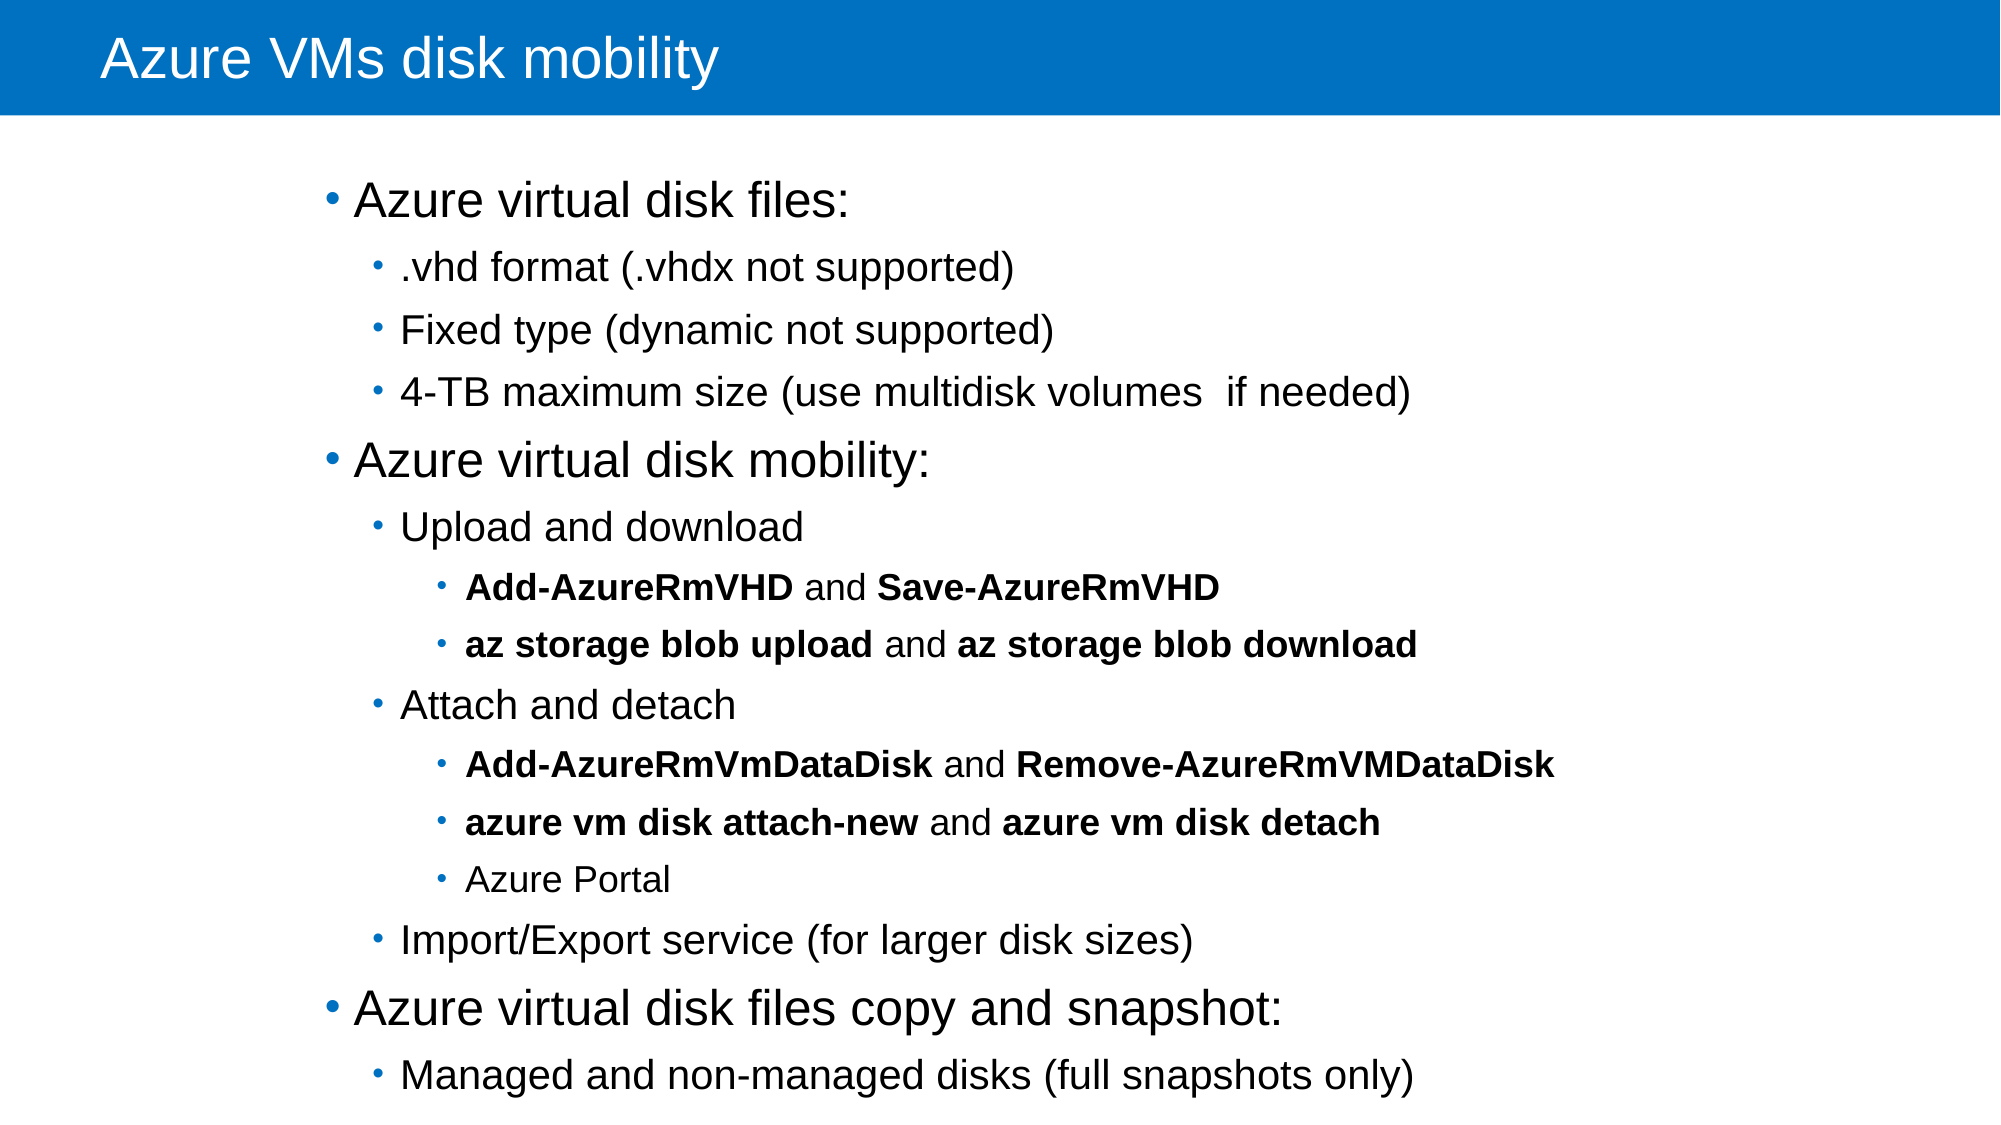

# Azure VMs disk mobility
Azure virtual disk files:
.vhd format (.vhdx not supported)
Fixed type (dynamic not supported)
4-TB maximum size (use multidisk volumes  if needed)
Azure virtual disk mobility:
Upload and download
Add-AzureRmVHD and Save-AzureRmVHD
az storage blob upload and az storage blob download
Attach and detach
Add-AzureRmVmDataDisk and Remove-AzureRmVMDataDisk
azure vm disk attach-new and azure vm disk detach
Azure Portal
Import/Export service (for larger disk sizes)
Azure virtual disk files copy and snapshot:
Managed and non-managed disks (full snapshots only)